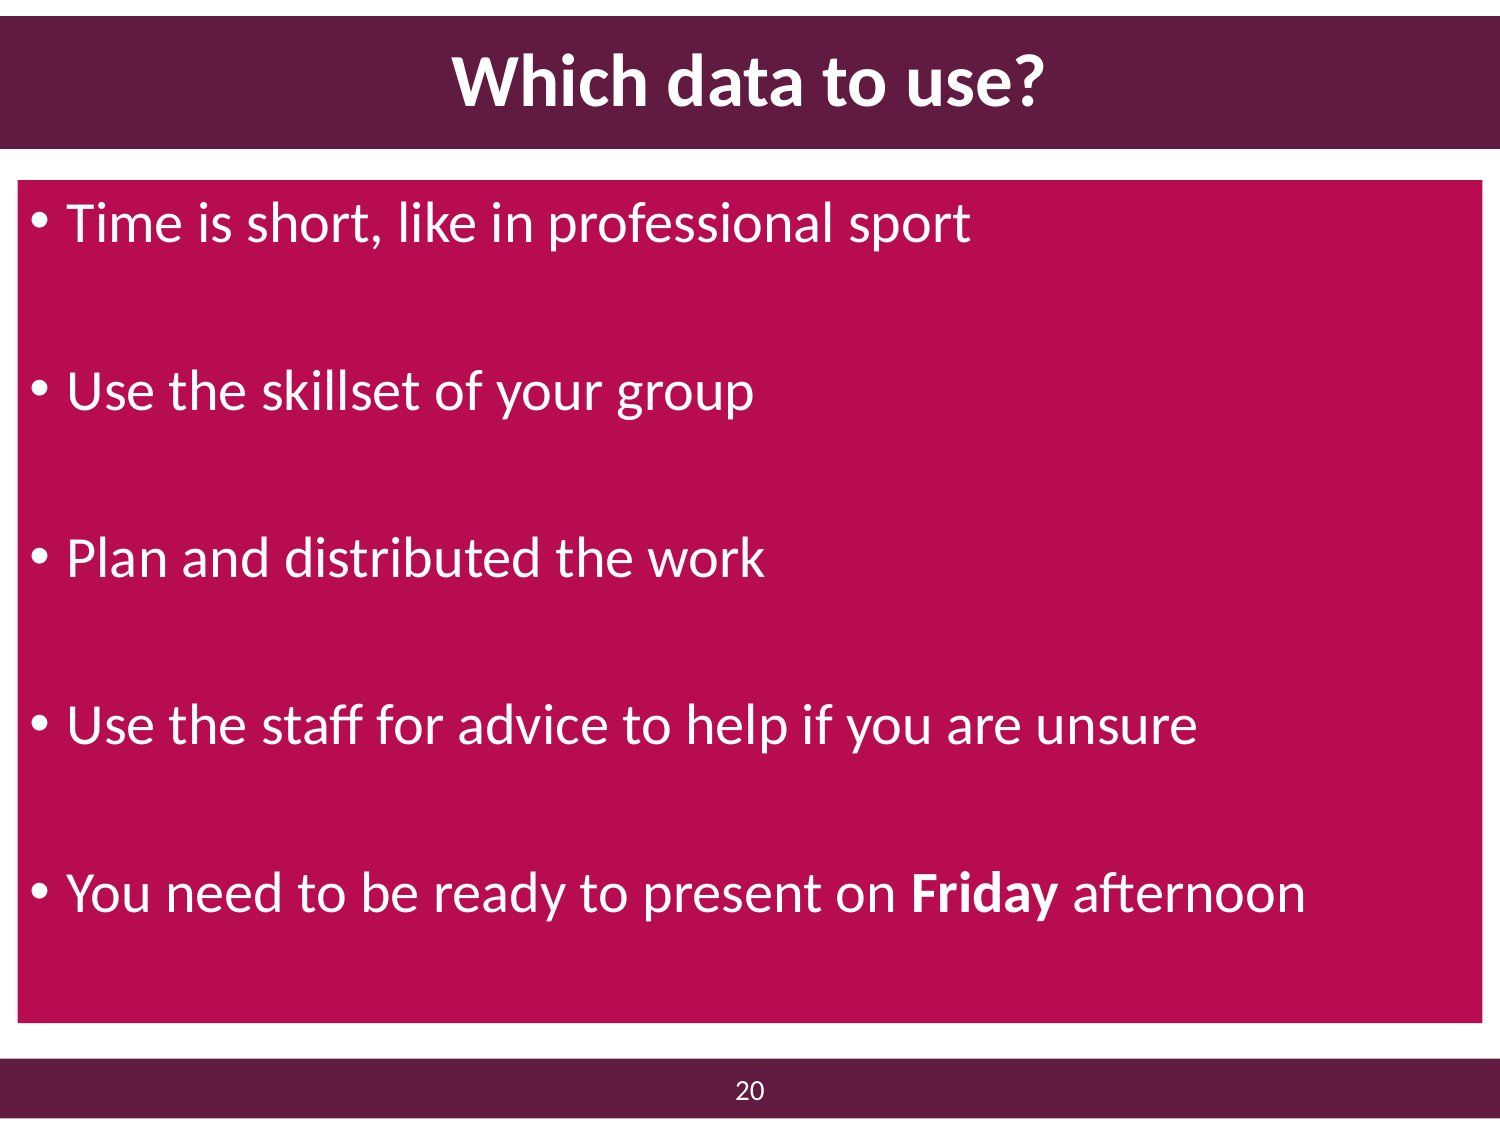

# Which data to use?
Time is short, like in professional sport

Use the skillset of your group

Plan and distributed the work

Use the staff for advice to help if you are unsure

You need to be ready to present on Friday afternoon

20